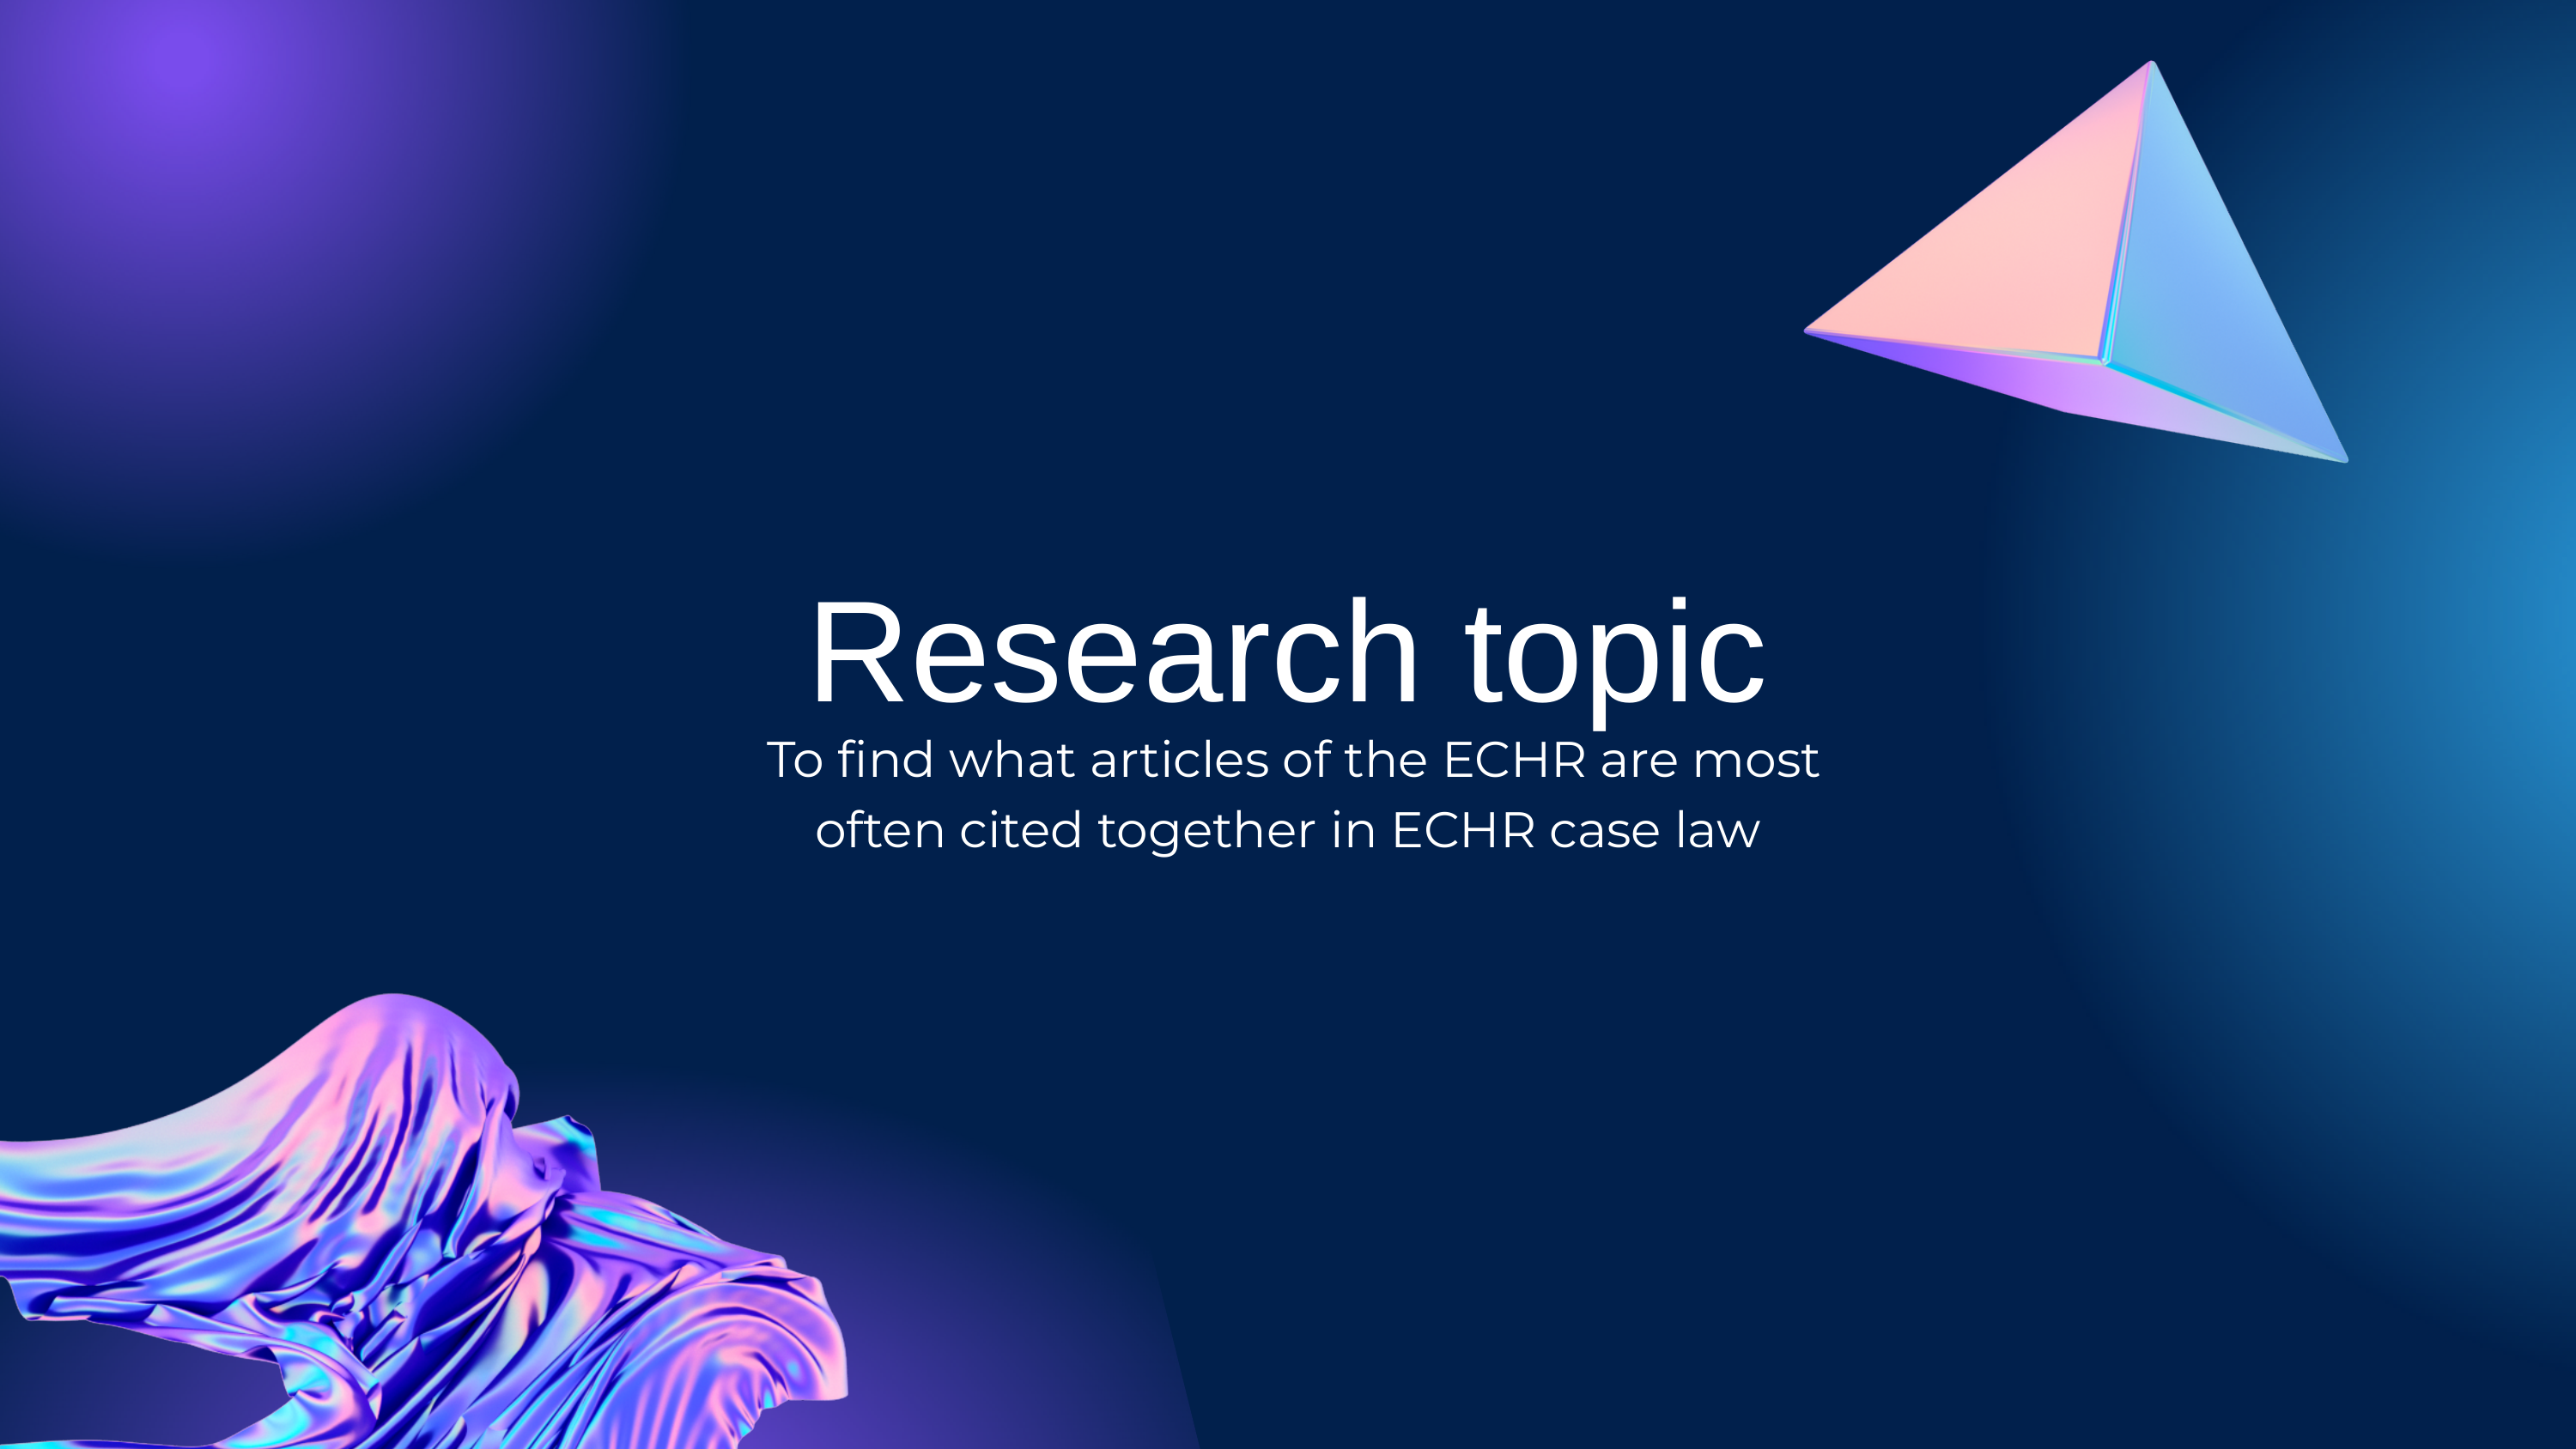

Research topic
 To find what articles of the ECHR are most often cited together in ECHR case law